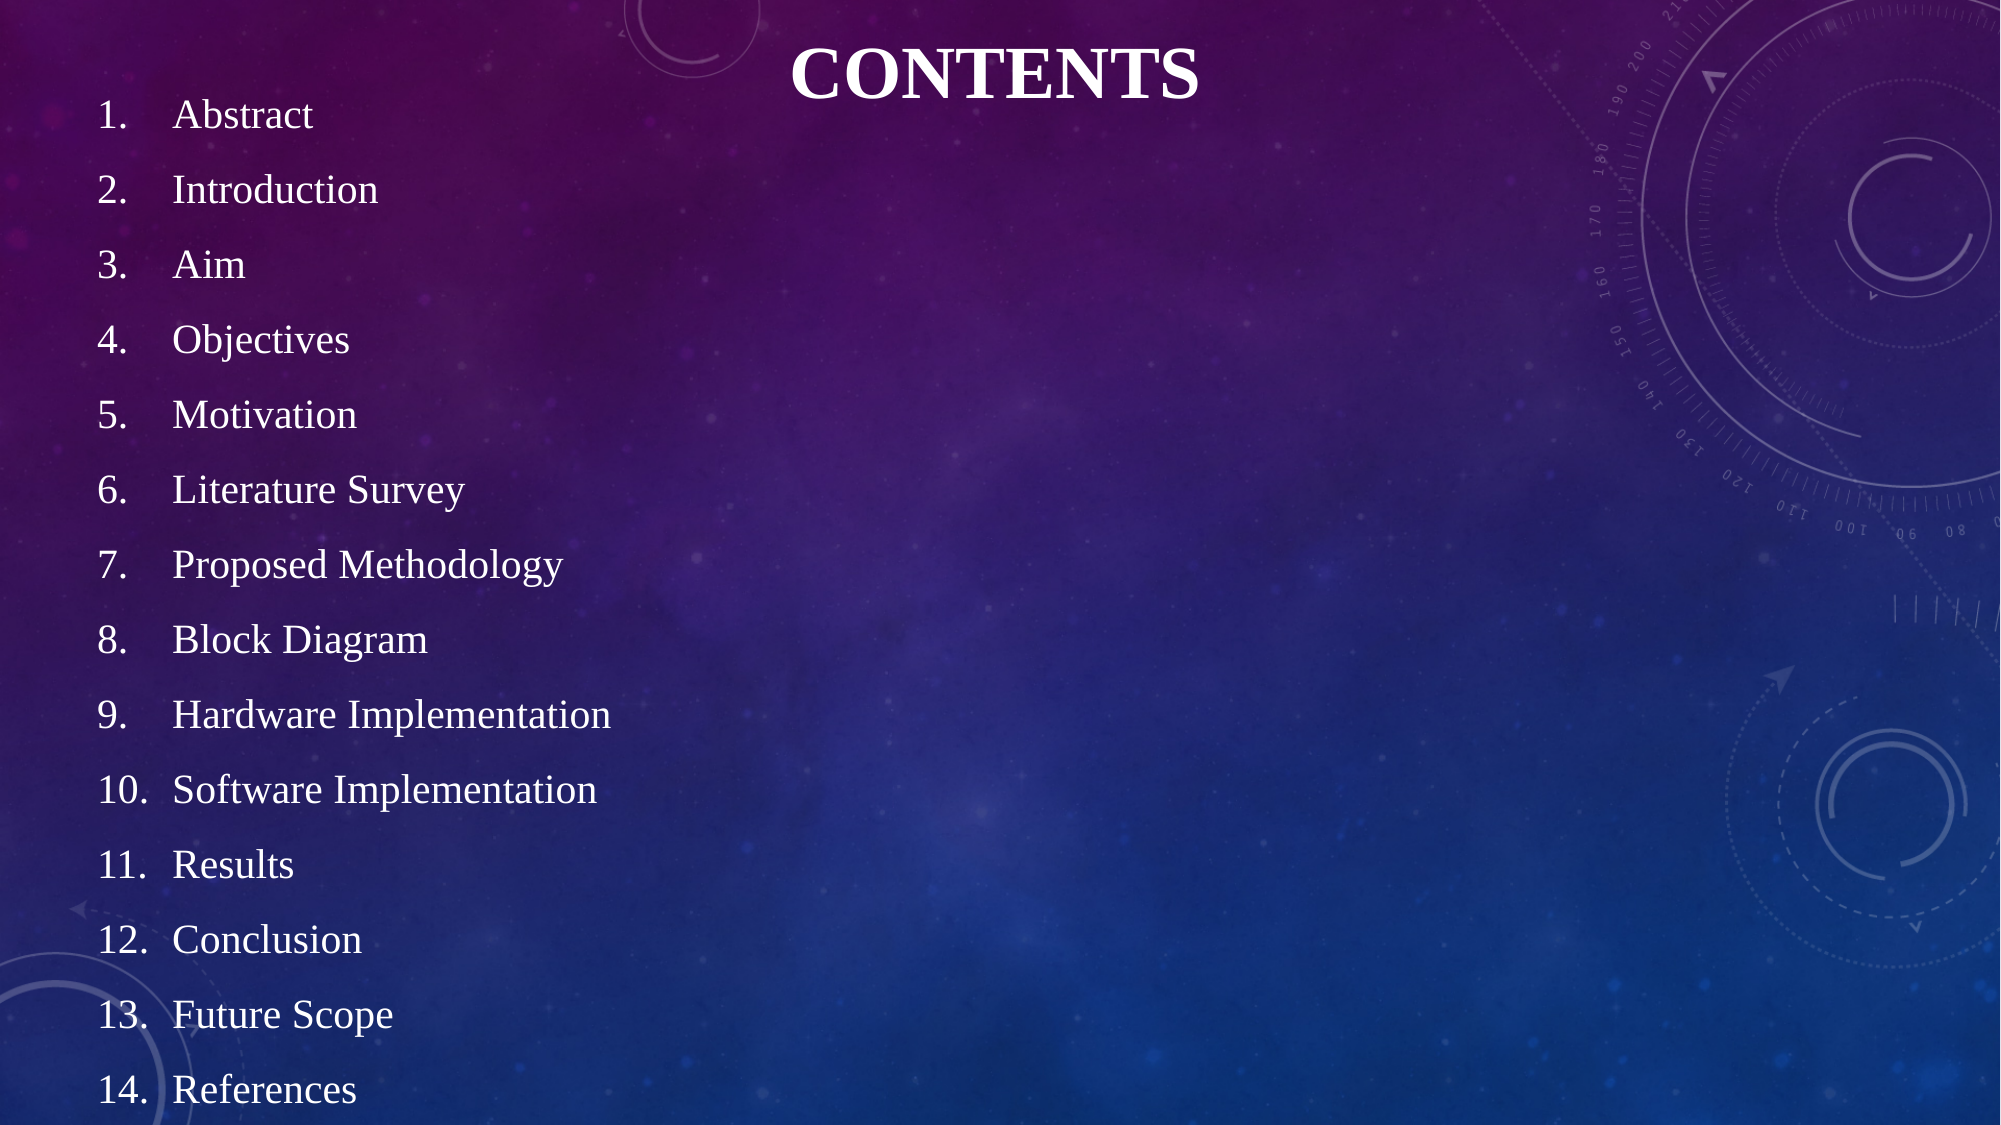

CONTENTS
Abstract
Introduction
Aim
Objectives
Motivation
Literature Survey
Proposed Methodology
Block Diagram
Hardware Implementation
Software Implementation
Results
Conclusion
Future Scope
References